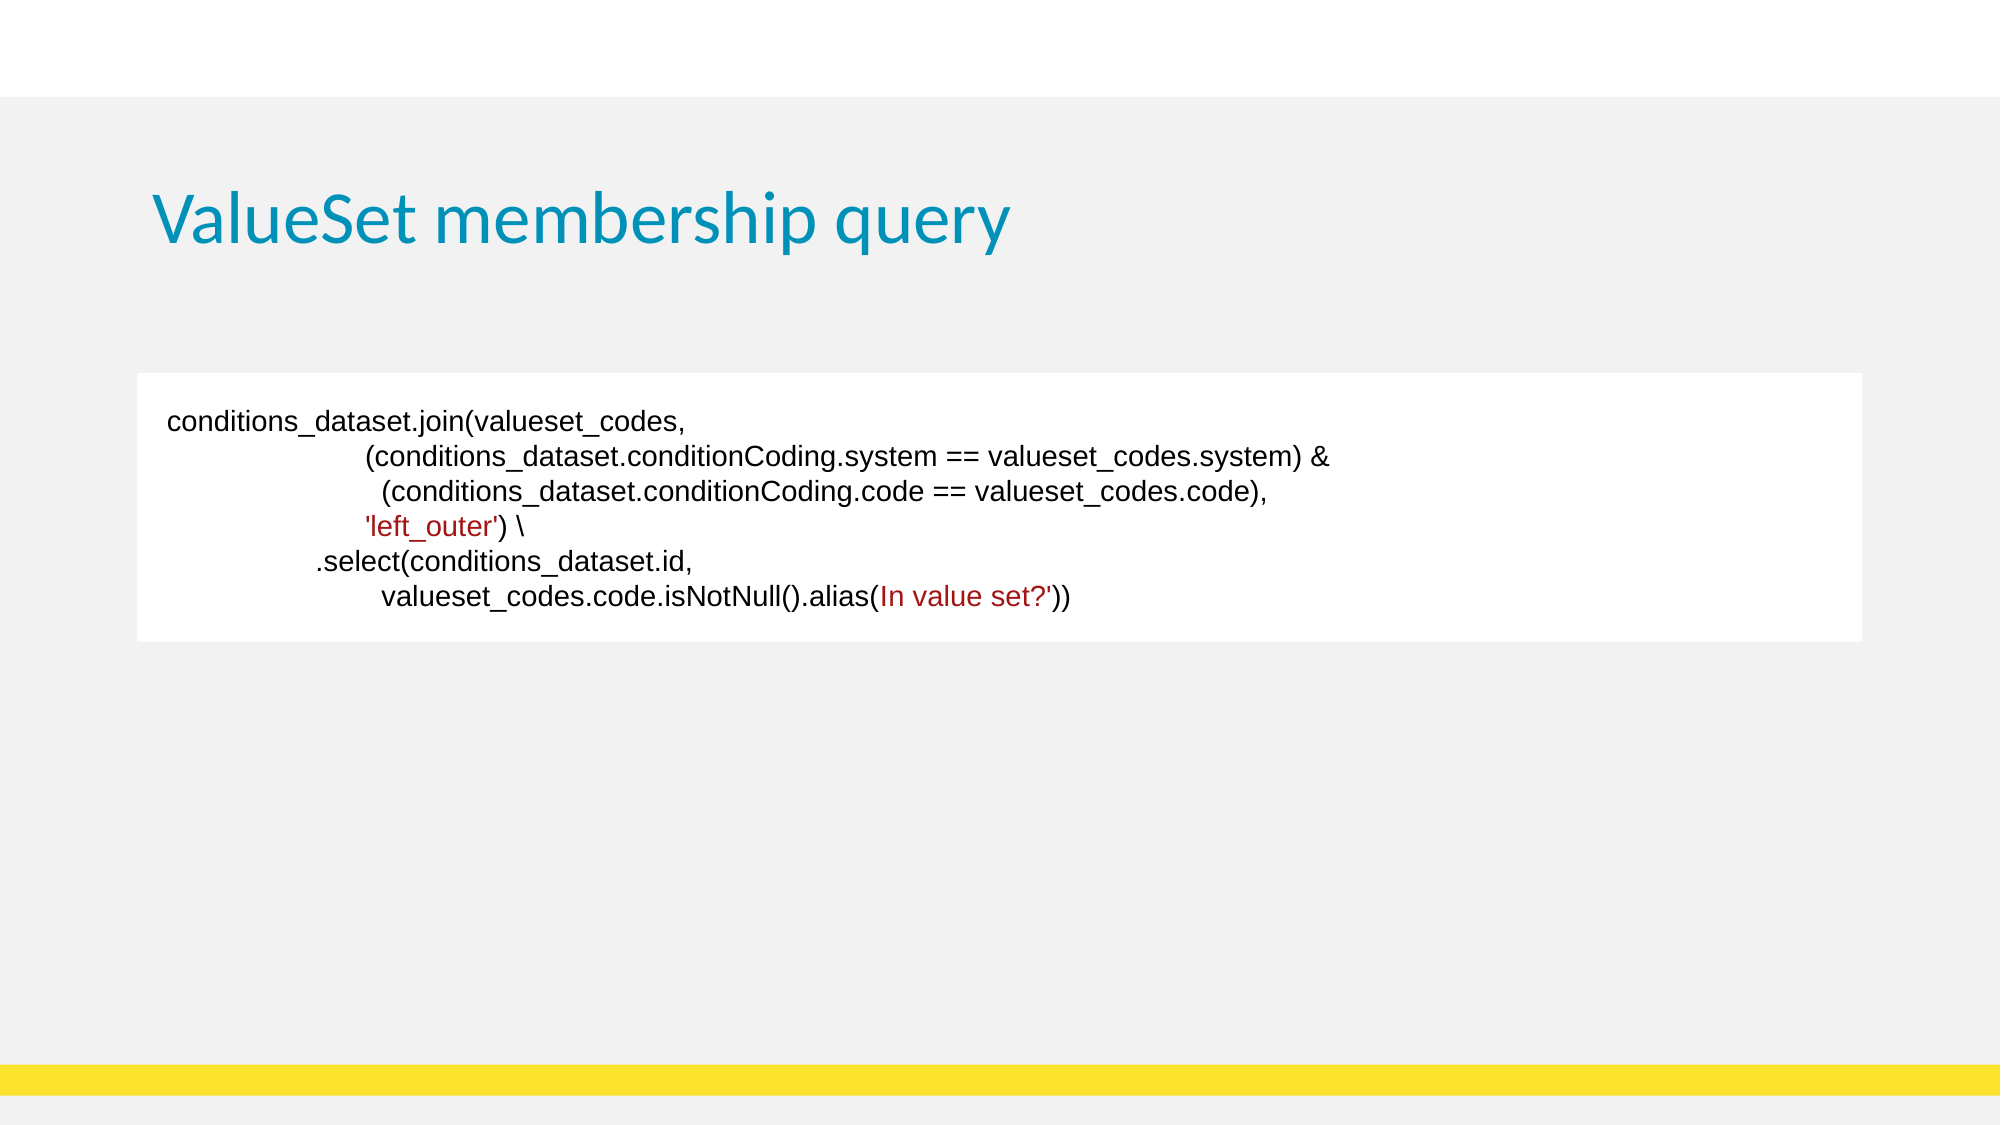

# ValueSet membership query
conditions_dataset.join(valueset_codes,
                        (conditions_dataset.conditionCoding.system == valueset_codes.system) &
                          (conditions_dataset.conditionCoding.code == valueset_codes.code),
                        'left_outer') \
                  .select(conditions_dataset.id,
                          valueset_codes.code.isNotNull().alias(In value set?'))